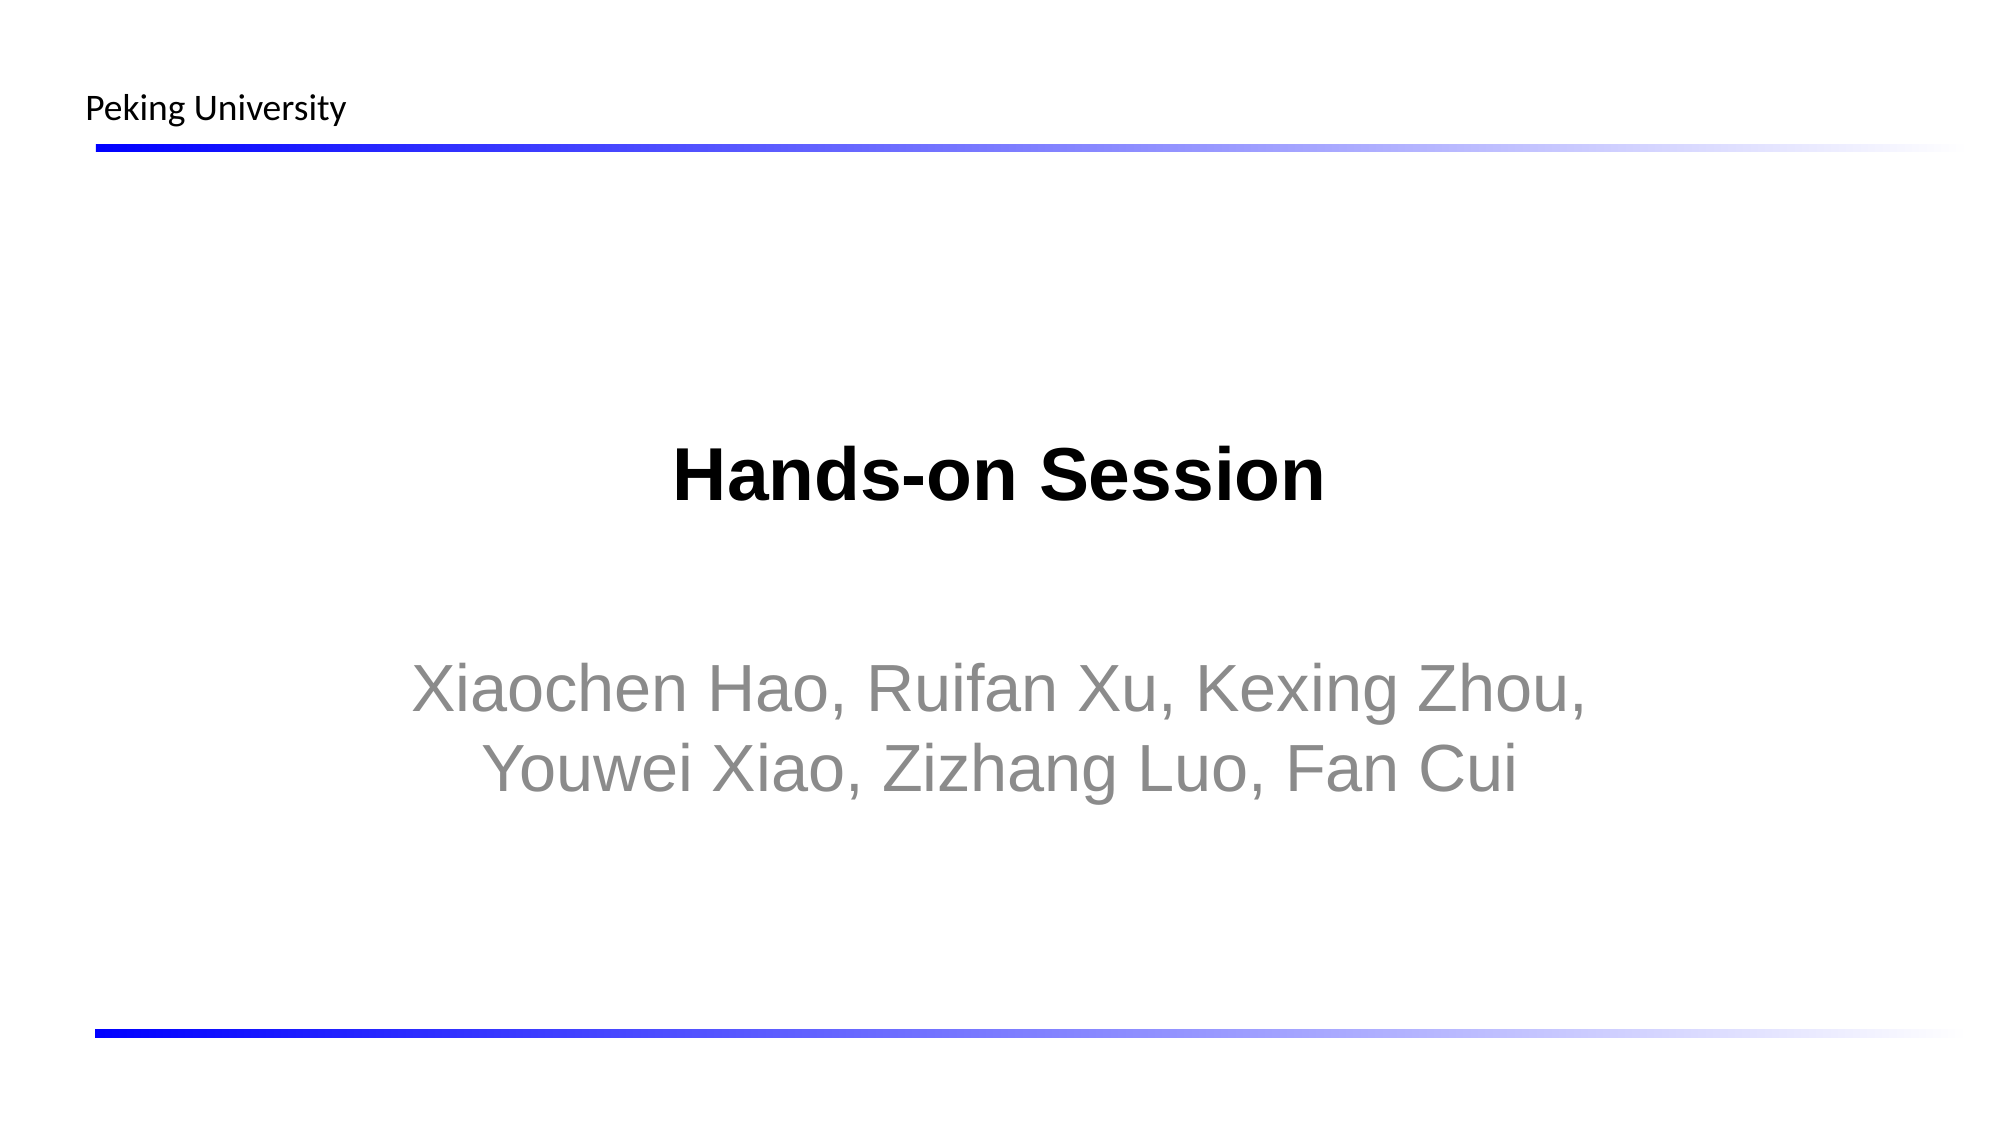

# Hands-on Session
Xiaochen Hao, Ruifan Xu, Kexing Zhou, Youwei Xiao, Zizhang Luo, Fan Cui